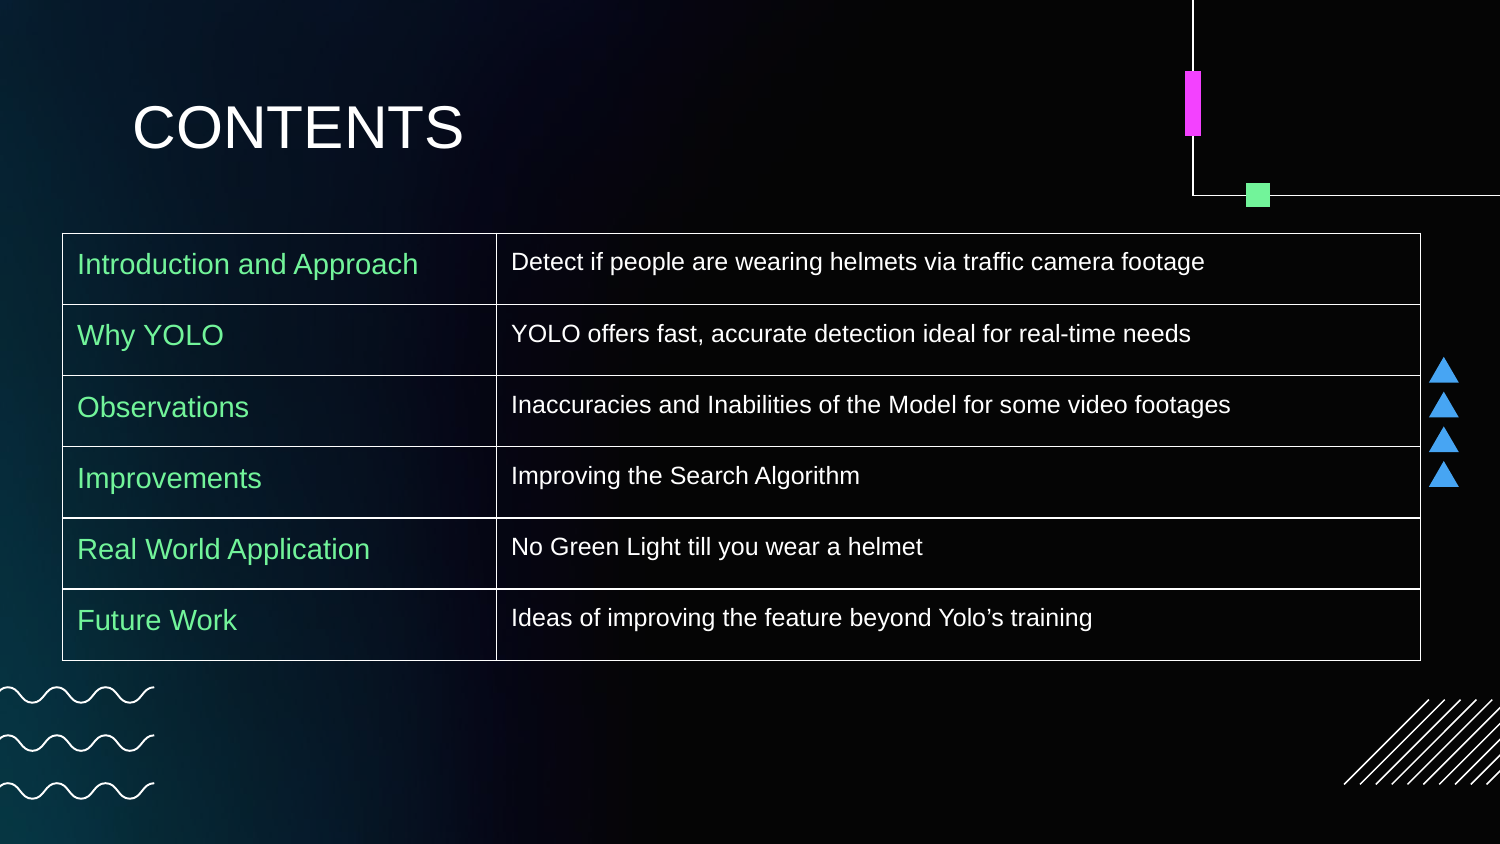

# CONTENTS
| Introduction and Approach | Detect if people are wearing helmets via traffic camera footage |
| --- | --- |
| Why YOLO | YOLO offers fast, accurate detection ideal for real-time needs |
| Observations | Inaccuracies and Inabilities of the Model for some video footages |
| Improvements | Improving the Search Algorithm |
| Real World Application | No Green Light till you wear a helmet |
| Future Work | Ideas of improving the feature beyond Yolo’s training |